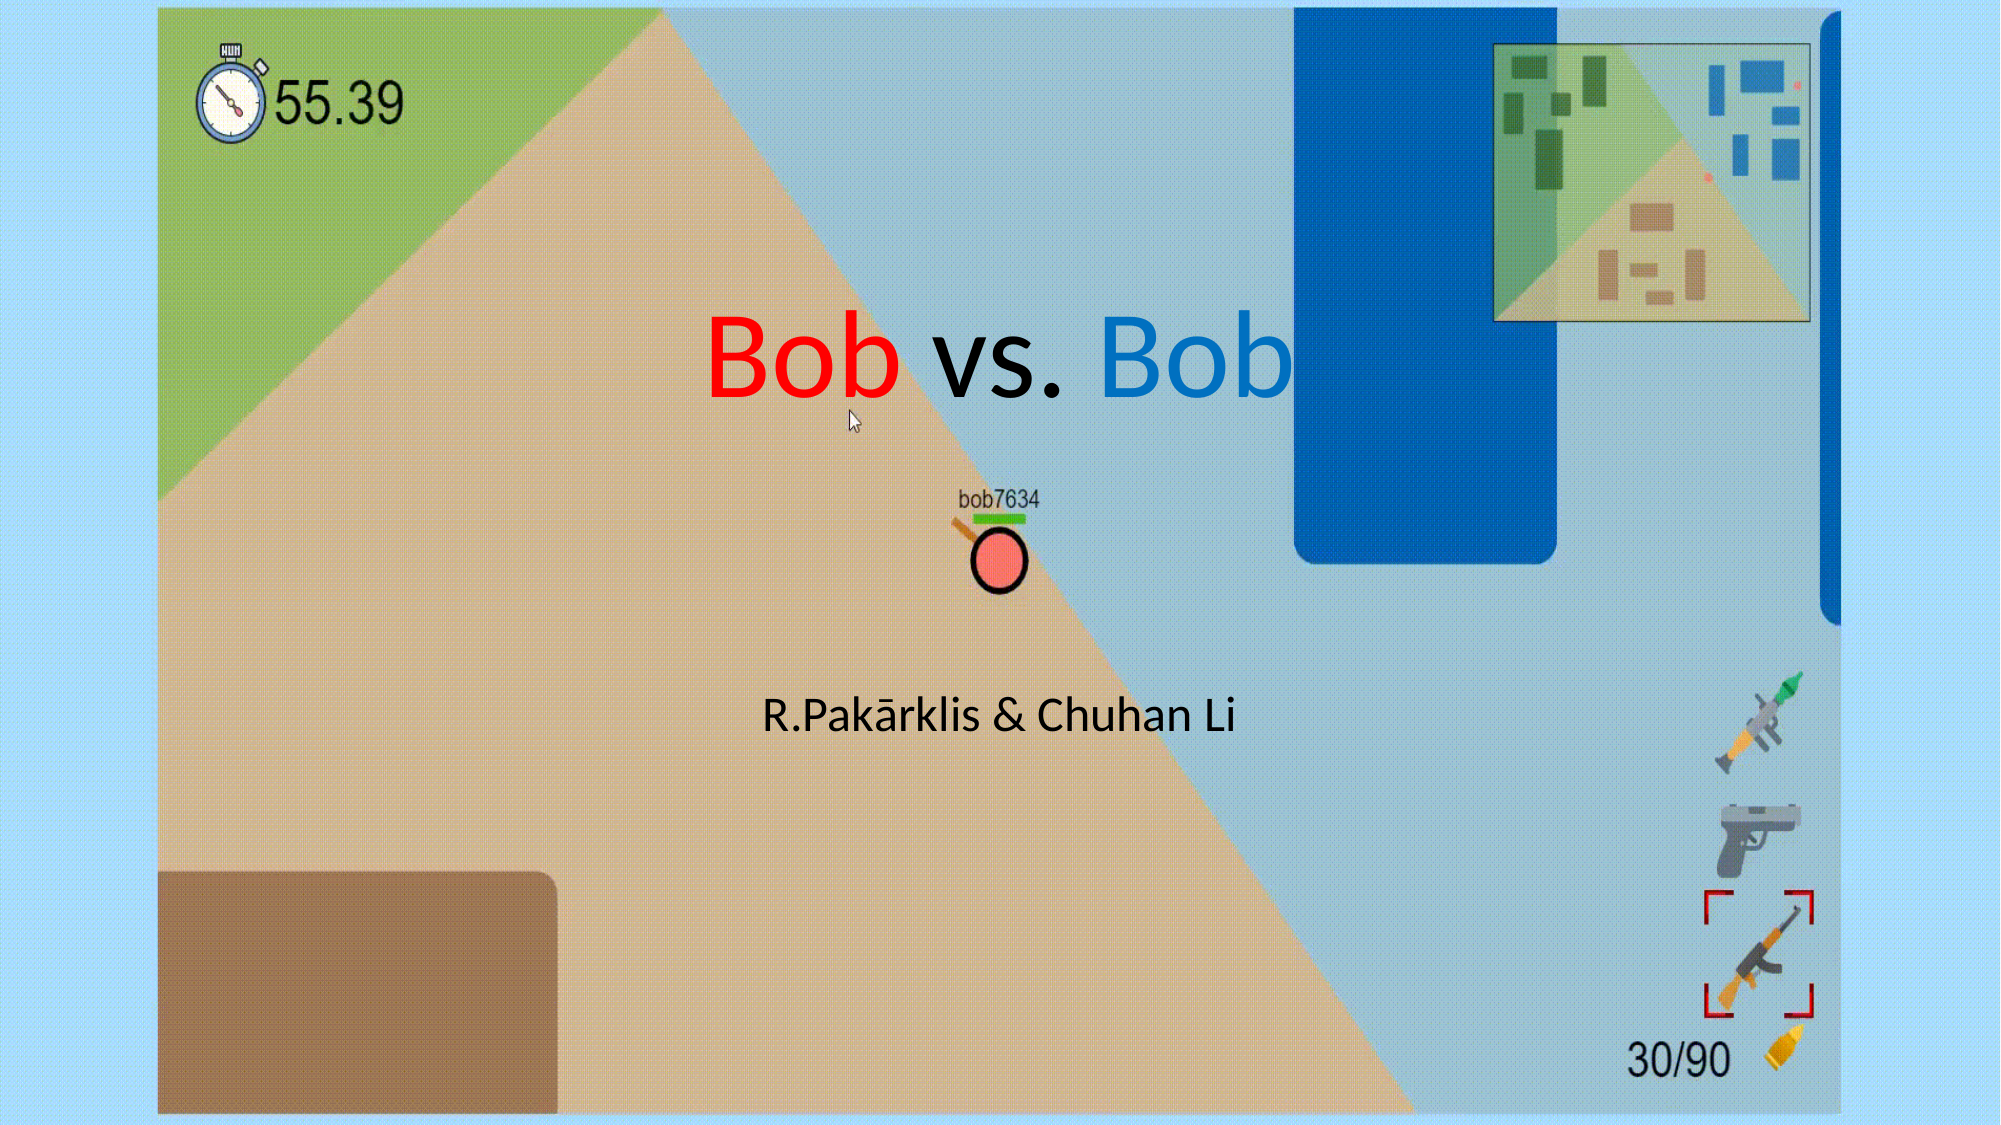

# Bob vs. Bob
R.Pakārklis & Chuhan Li